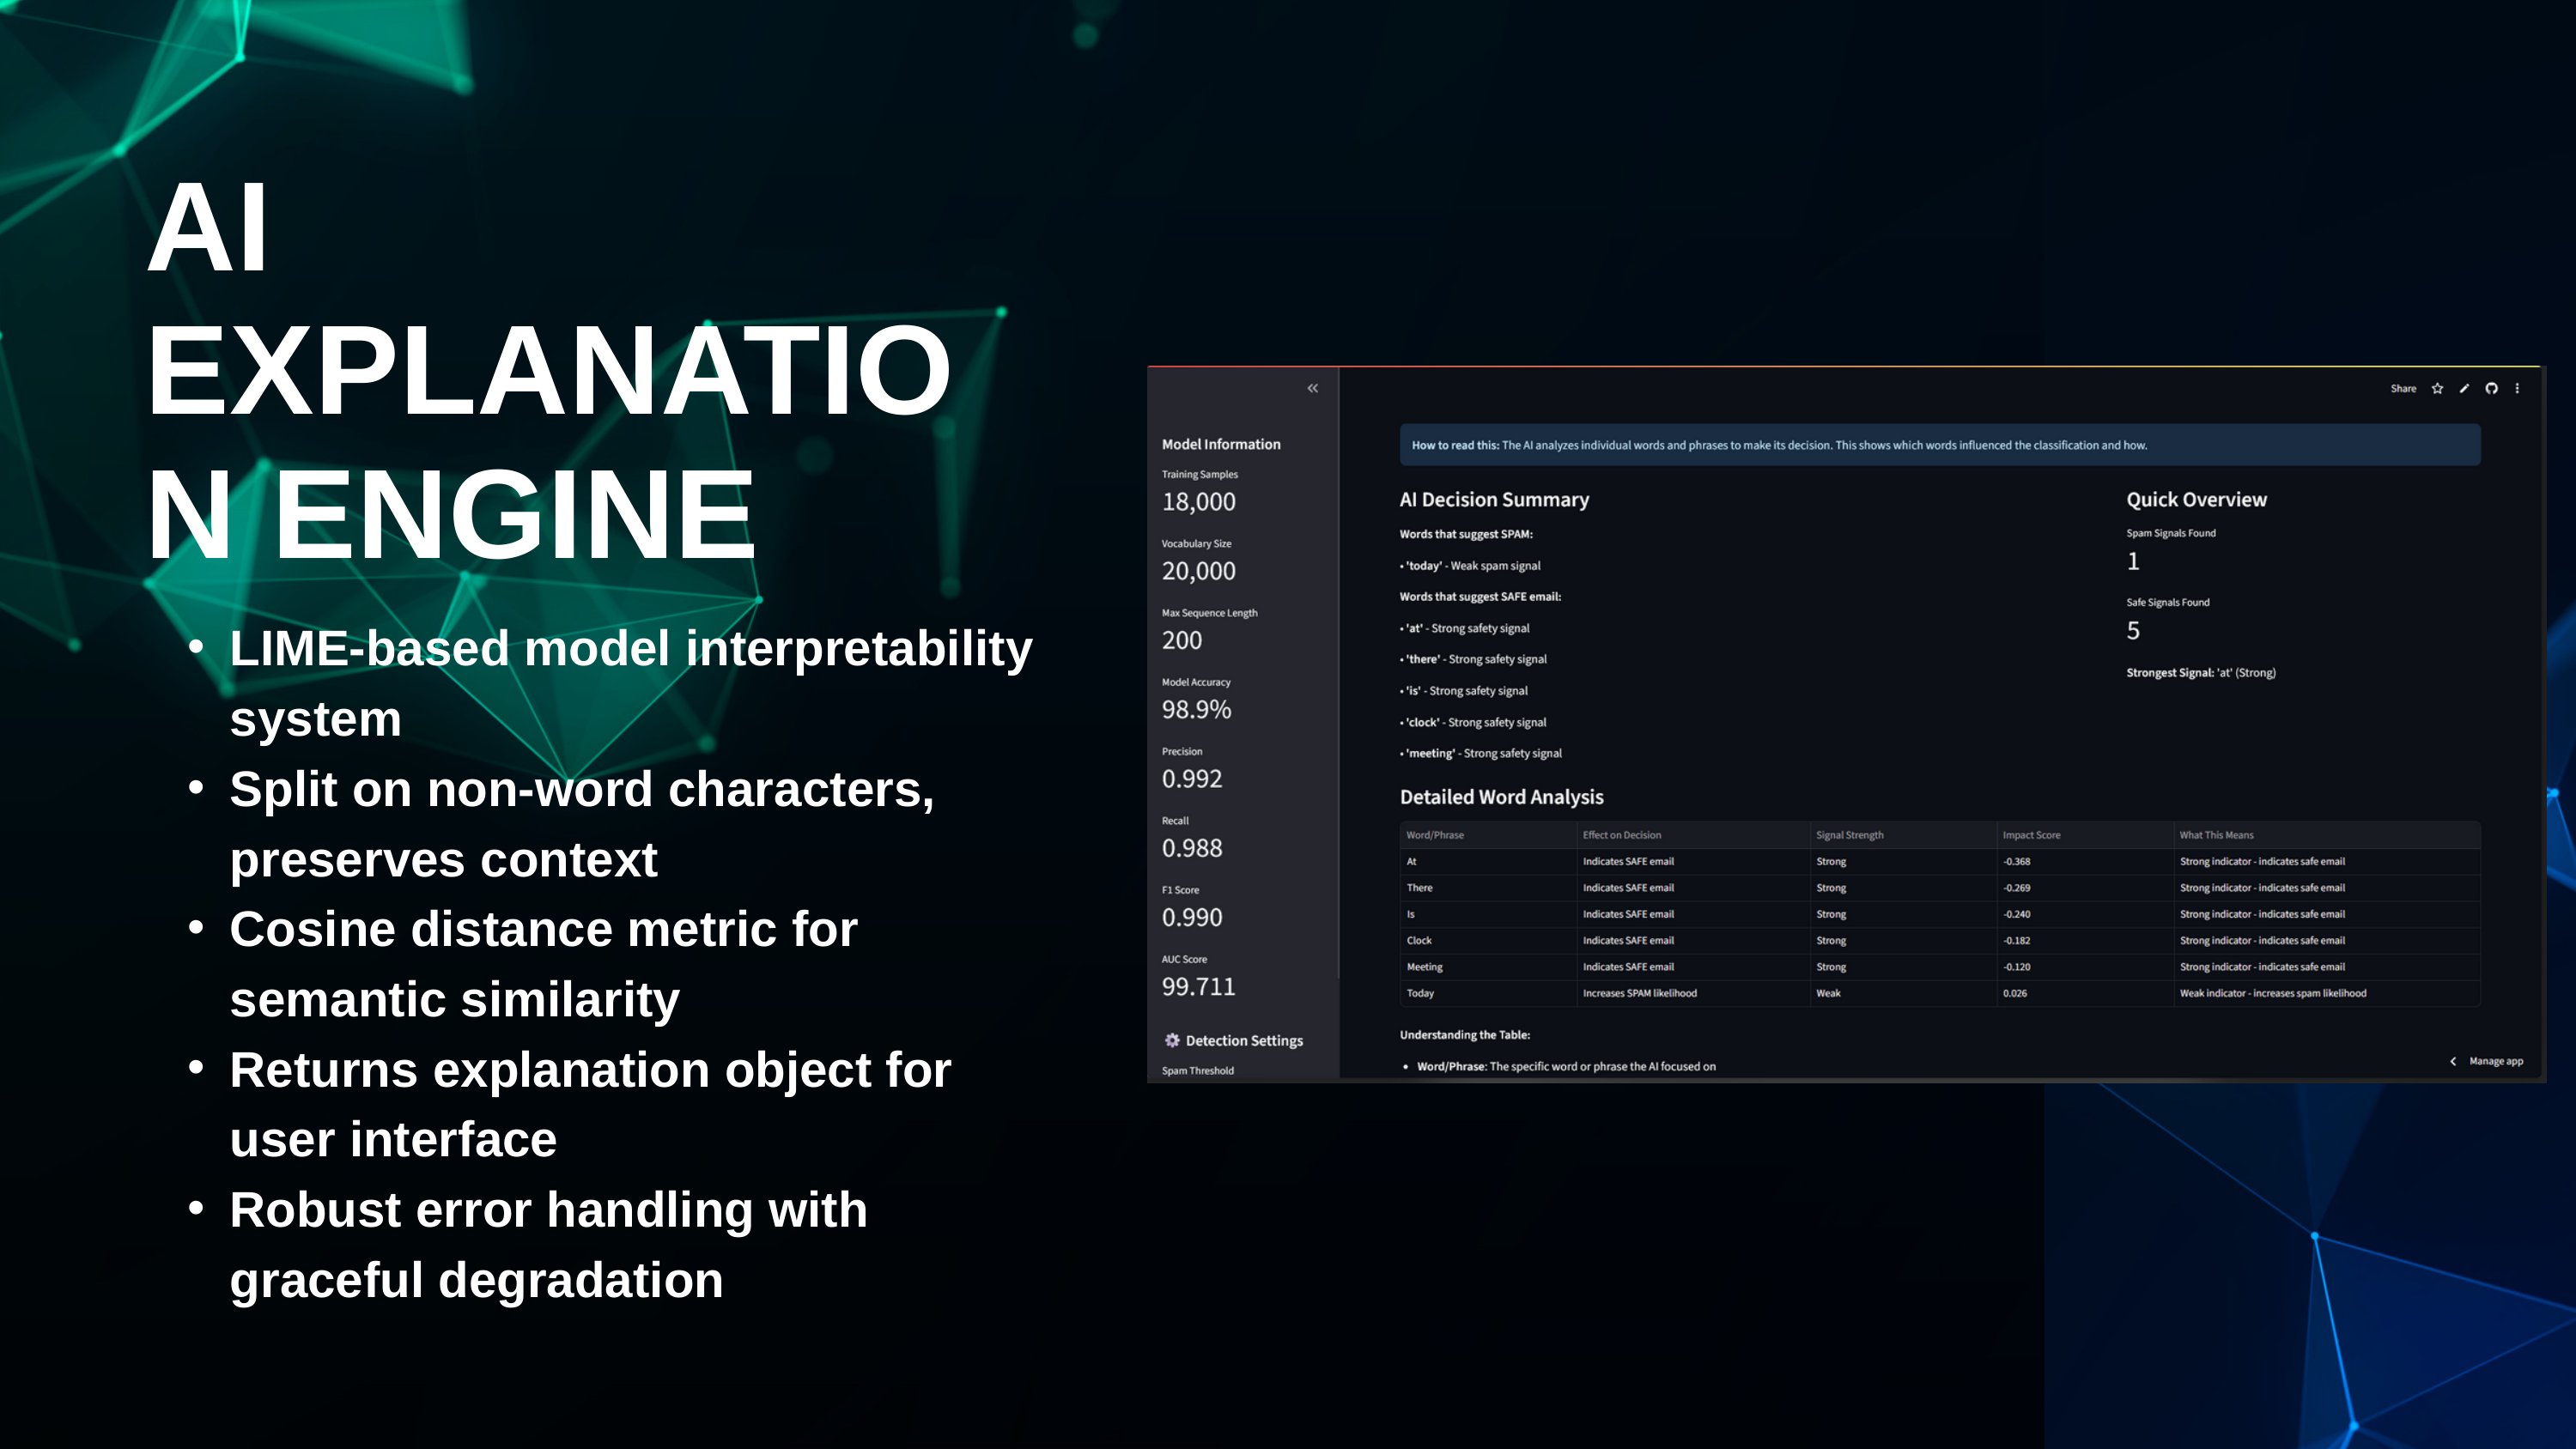

AI EXPLANATION ENGINE
LIME-based model interpretability system
Split on non-word characters, preserves context
Cosine distance metric for semantic similarity
Returns explanation object for user interface
Robust error handling with graceful degradation